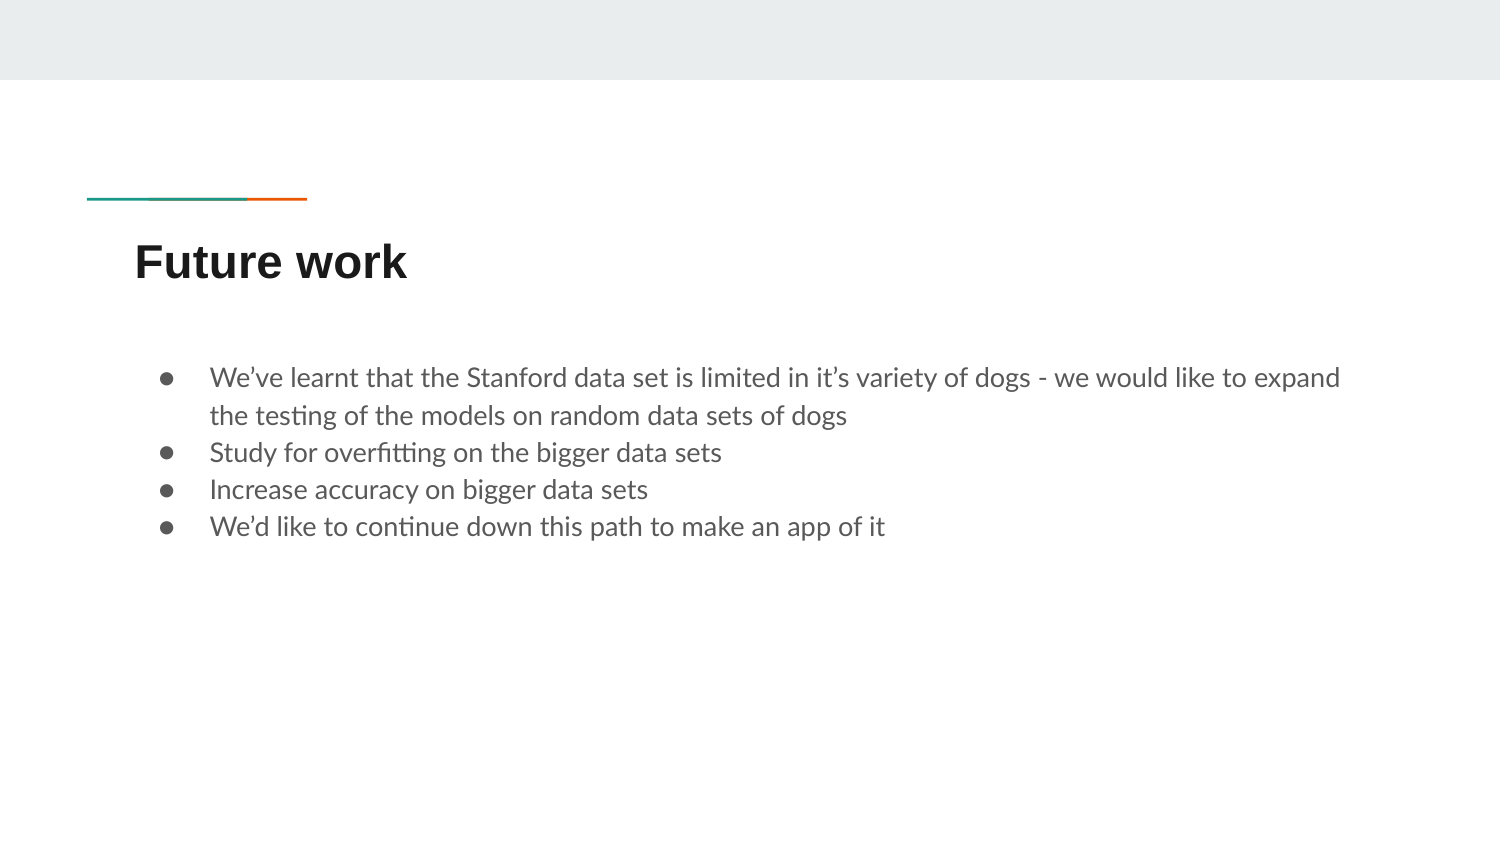

# Future work
We’ve learnt that the Stanford data set is limited in it’s variety of dogs - we would like to expand the testing of the models on random data sets of dogs
Study for overfitting on the bigger data sets
Increase accuracy on bigger data sets
We’d like to continue down this path to make an app of it